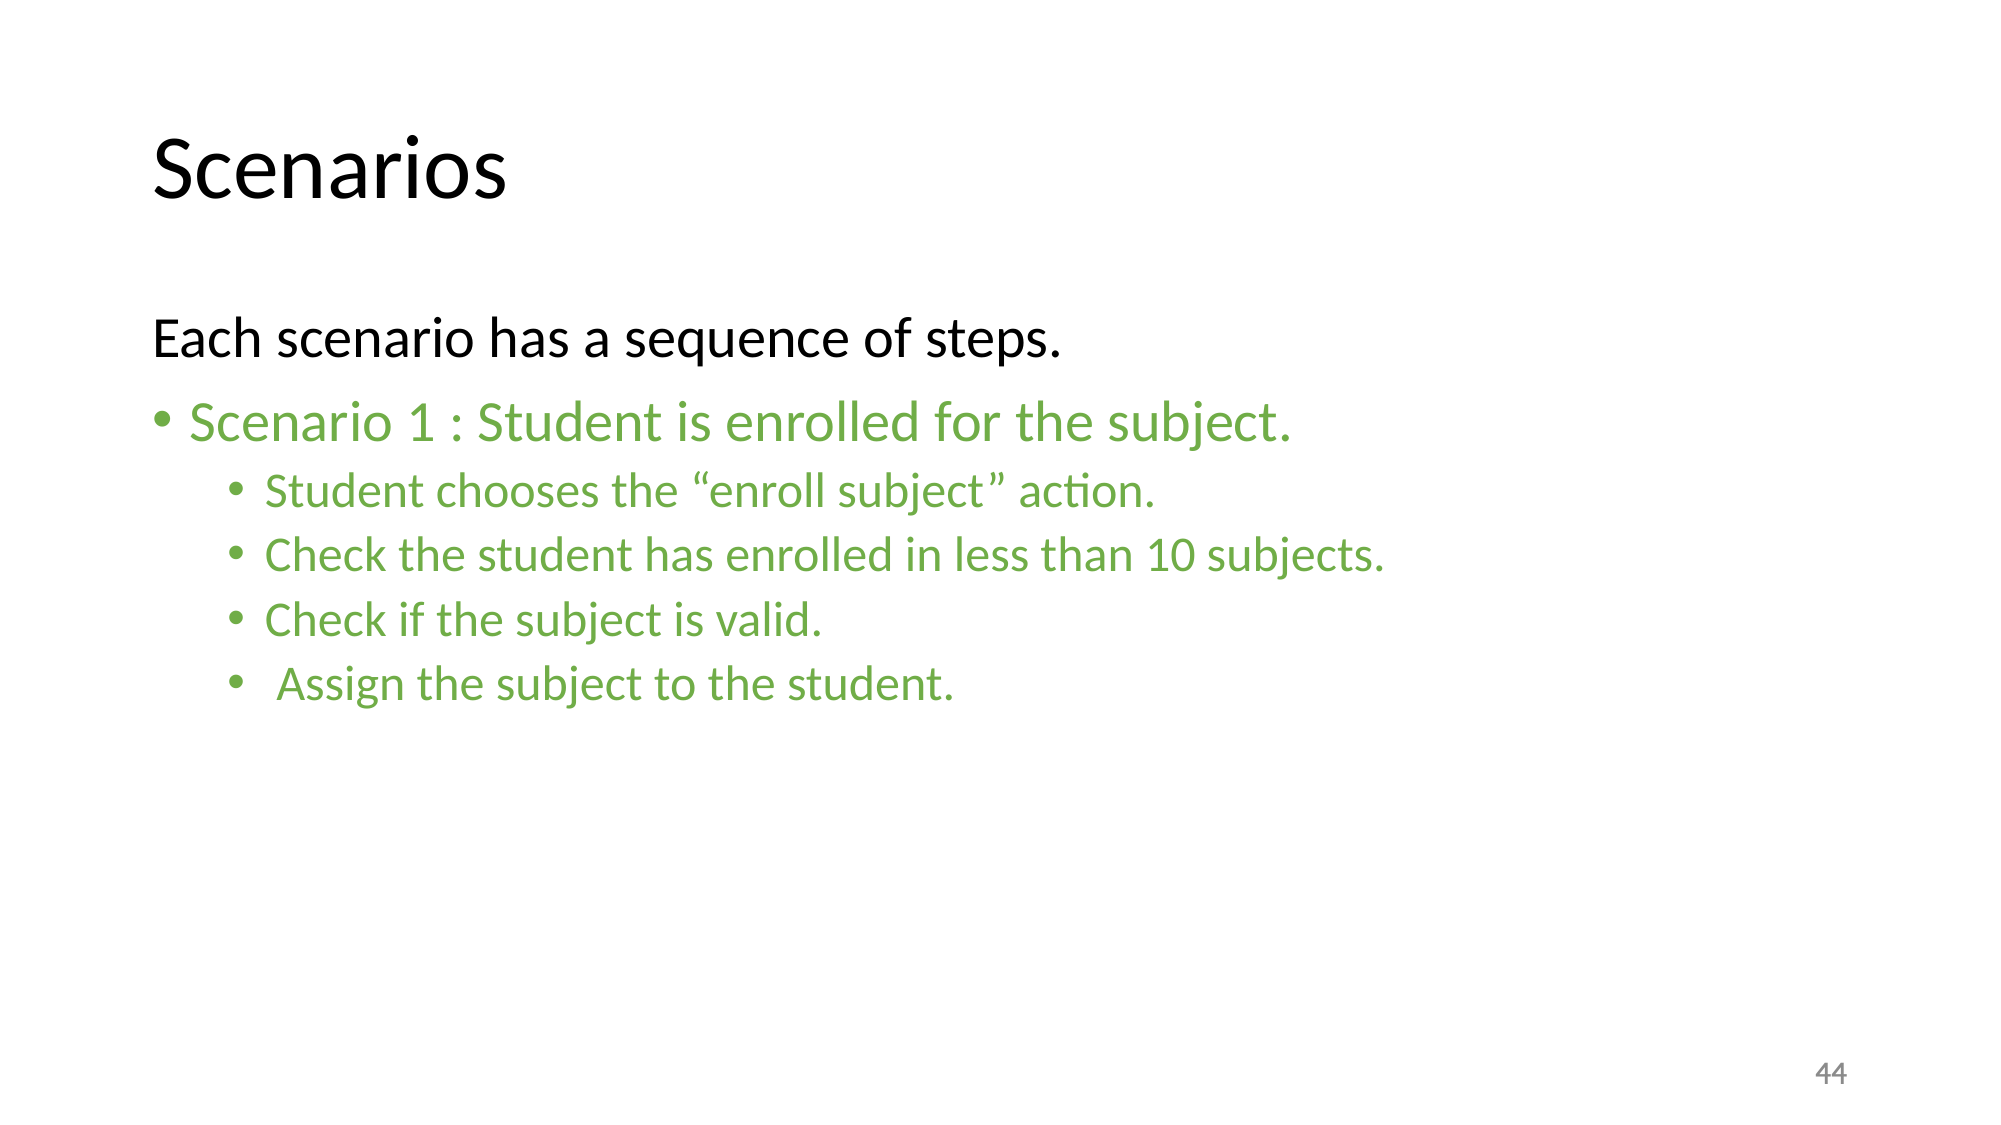

# Scenarios
Each scenario has a sequence of steps.
Scenario 1 : Student is enrolled for the subject.
Student chooses the “enroll subject” action.
Check the student has enrolled in less than 10 subjects.
Check if the subject is valid.
 Assign the subject to the student.

44